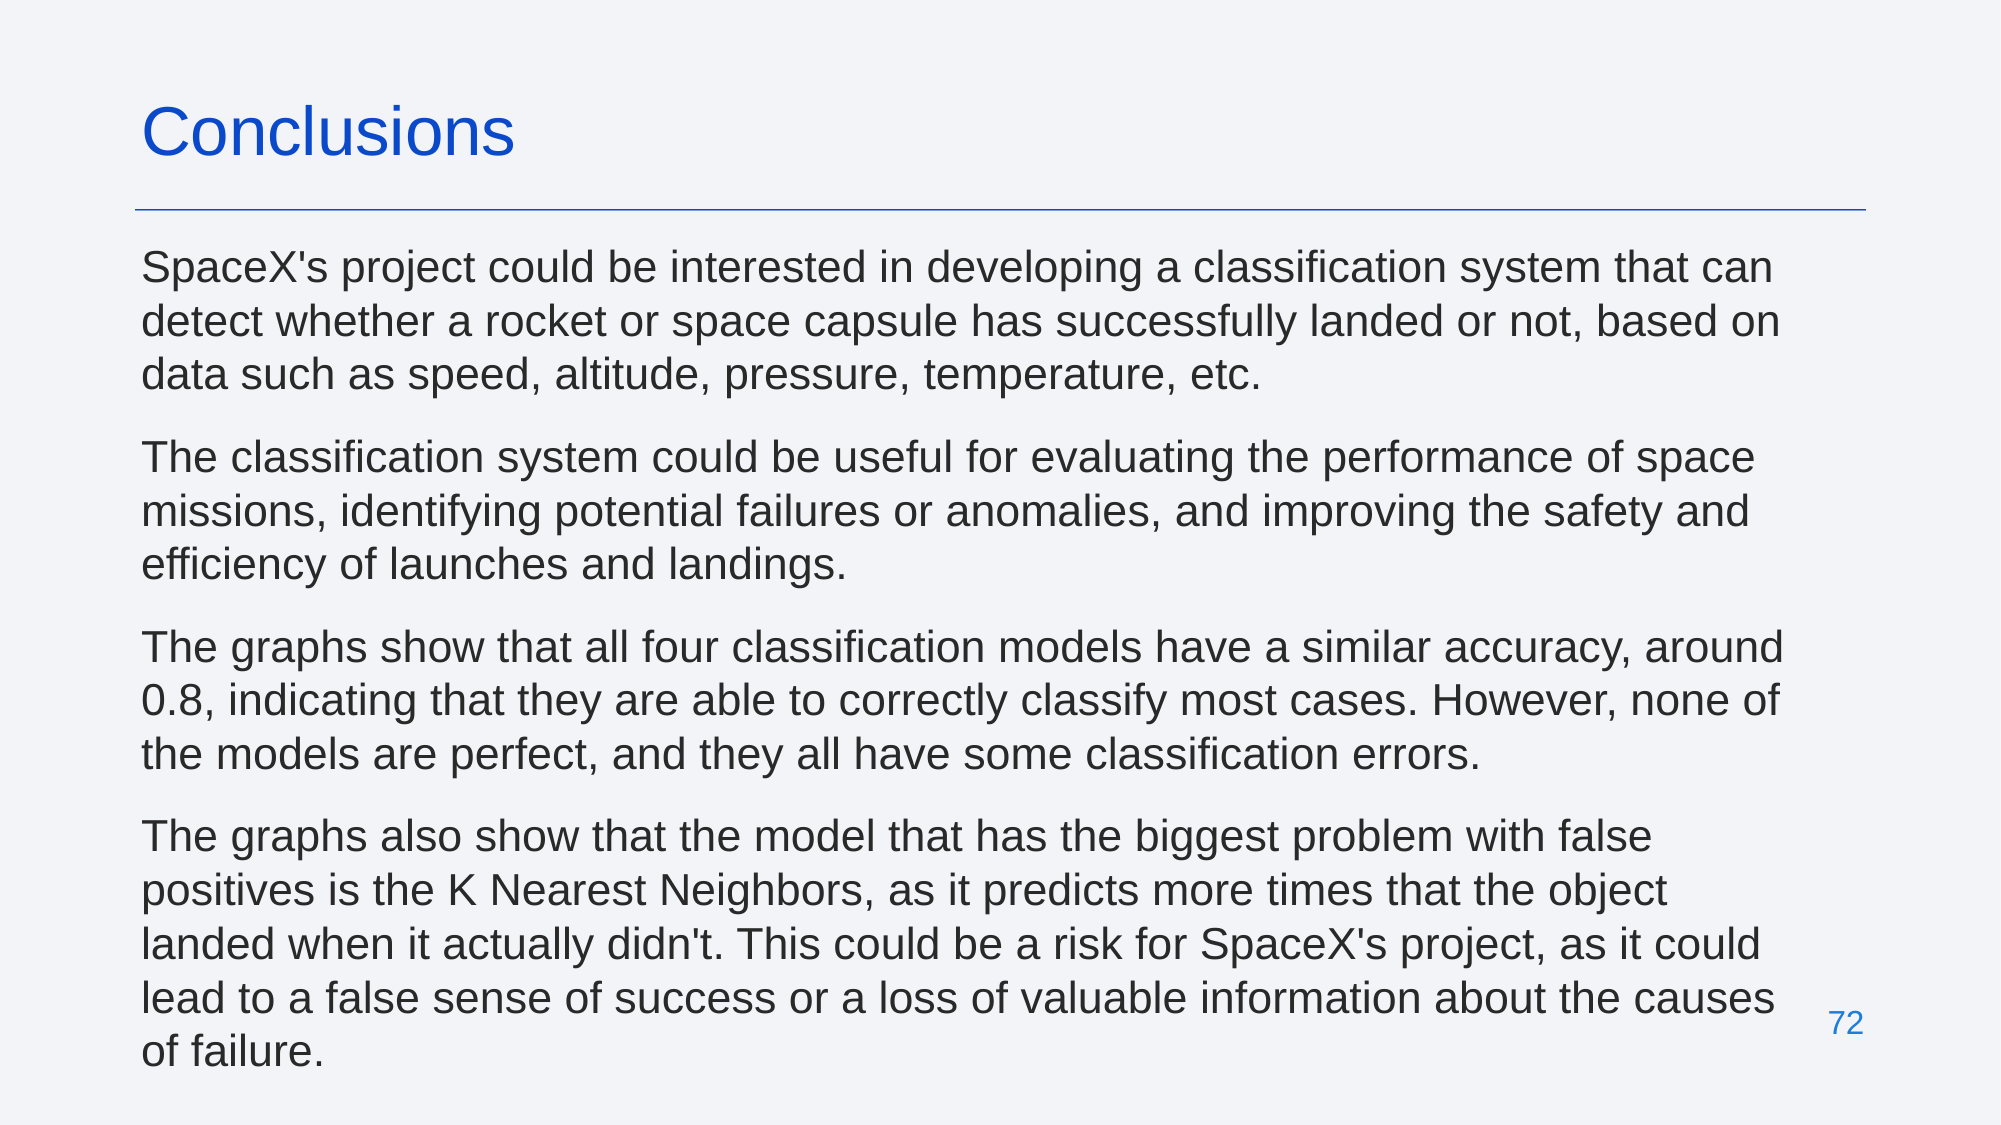

Conclusions
SpaceX's project could be interested in developing a classification system that can detect whether a rocket or space capsule has successfully landed or not, based on data such as speed, altitude, pressure, temperature, etc.
The classification system could be useful for evaluating the performance of space missions, identifying potential failures or anomalies, and improving the safety and efficiency of launches and landings.
The graphs show that all four classification models have a similar accuracy, around 0.8, indicating that they are able to correctly classify most cases. However, none of the models are perfect, and they all have some classification errors.
The graphs also show that the model that has the biggest problem with false positives is the K Nearest Neighbors, as it predicts more times that the object landed when it actually didn't. This could be a risk for SpaceX's project, as it could lead to a false sense of success or a loss of valuable information about the causes of failure.
72